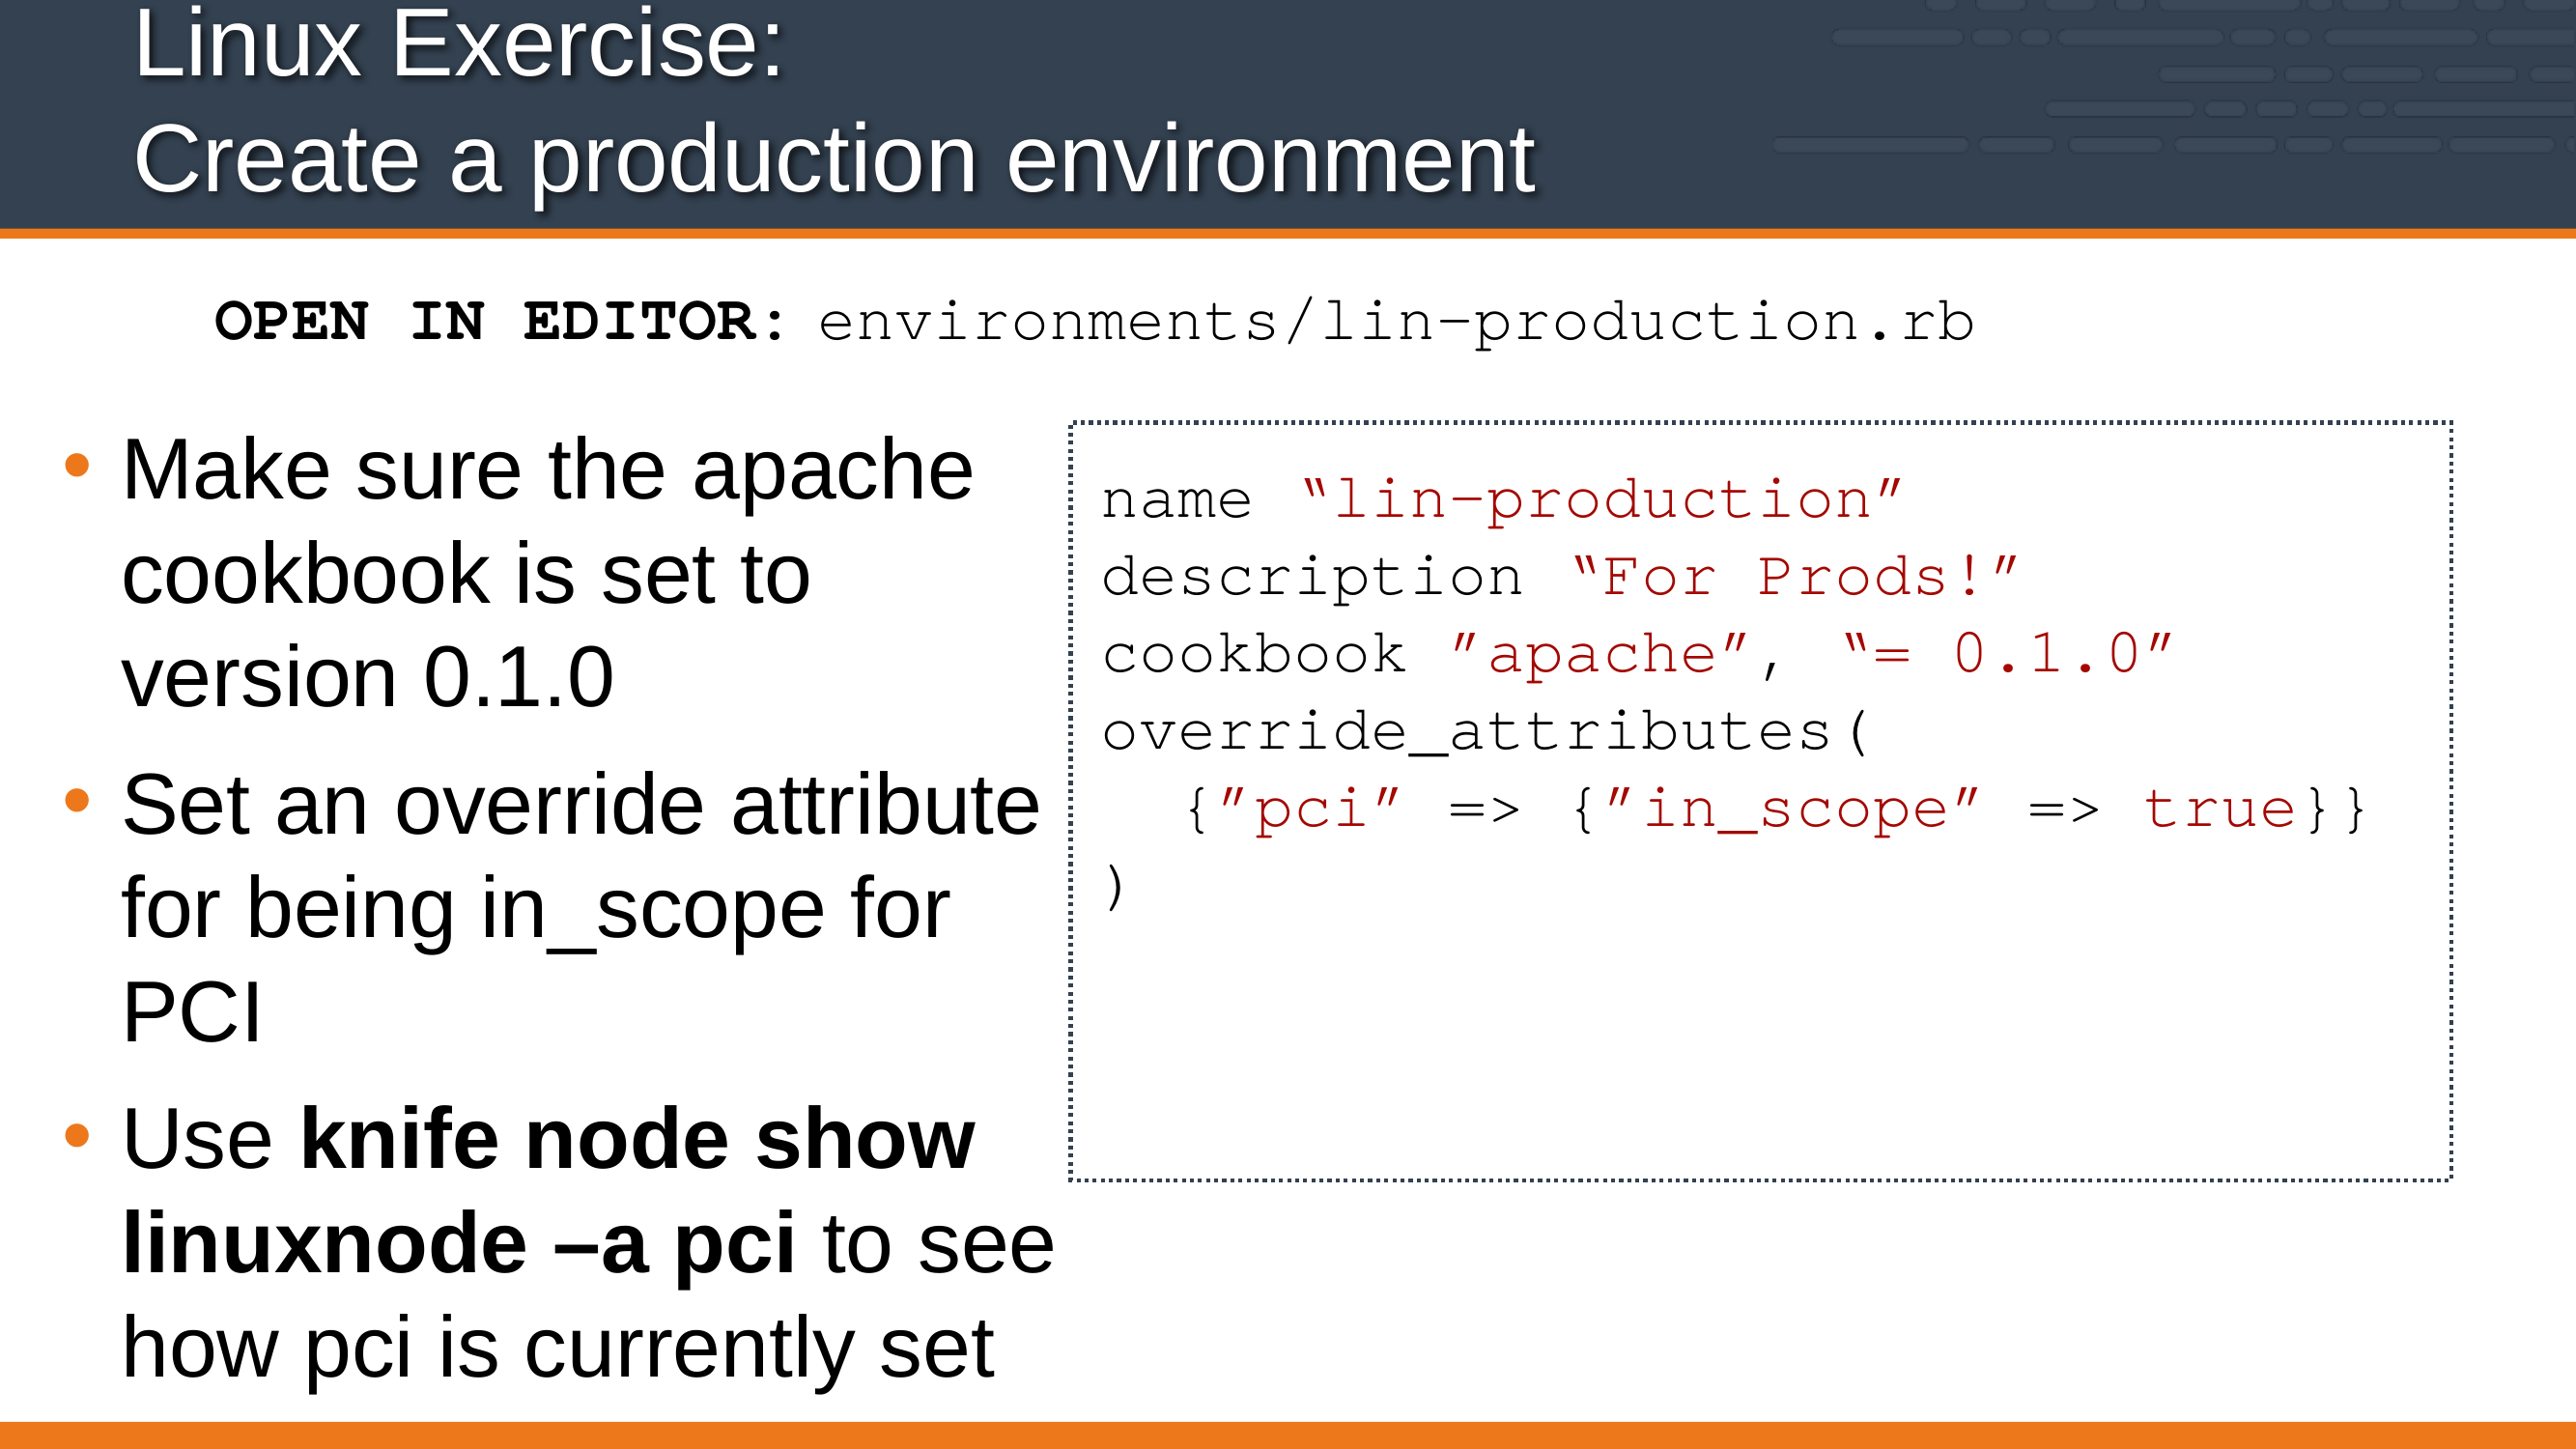

# Linux Exercise: Create a production environment
environments/lin-production.rb
OPEN IN EDITOR:
Make sure the apache cookbook is set to version 0.1.0
Set an override attribute for being in_scope for PCI
Use knife node show linuxnode –a pci to see how pci is currently set
name “lin-production”
description “For Prods!”
cookbook ”apache”, “= 0.1.0”
override_attributes(
  {”pci” => {”in_scope” => true}}
)